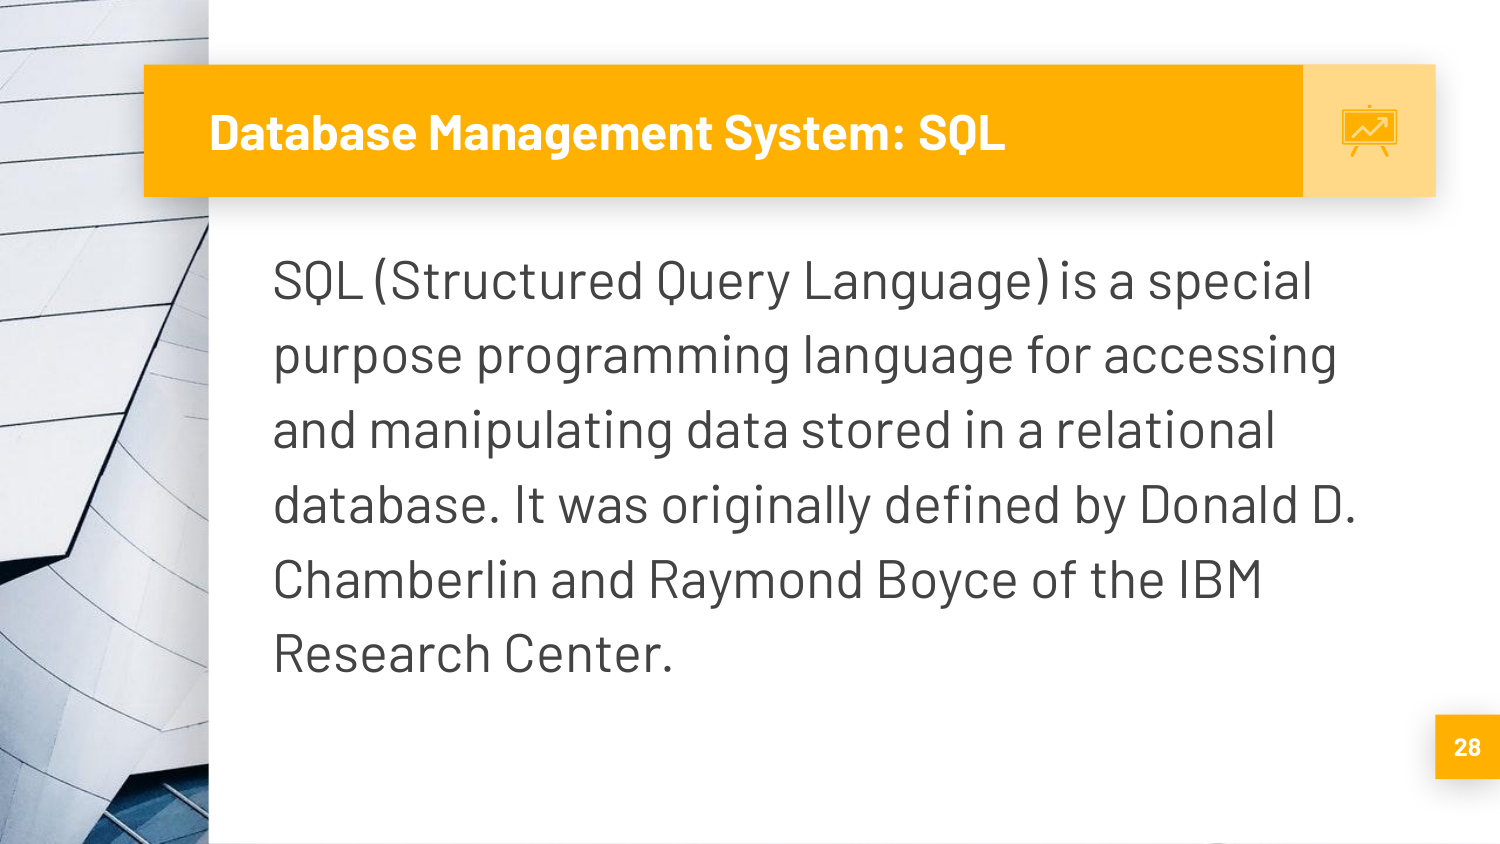

# Database Management System: SQL

SQL (Structured Query Language) is a special purpose programming language for accessing and manipulating data stored in a relational database. It was originally defined by Donald D. Chamberlin and Raymond Boyce of the IBM Research Center.
28